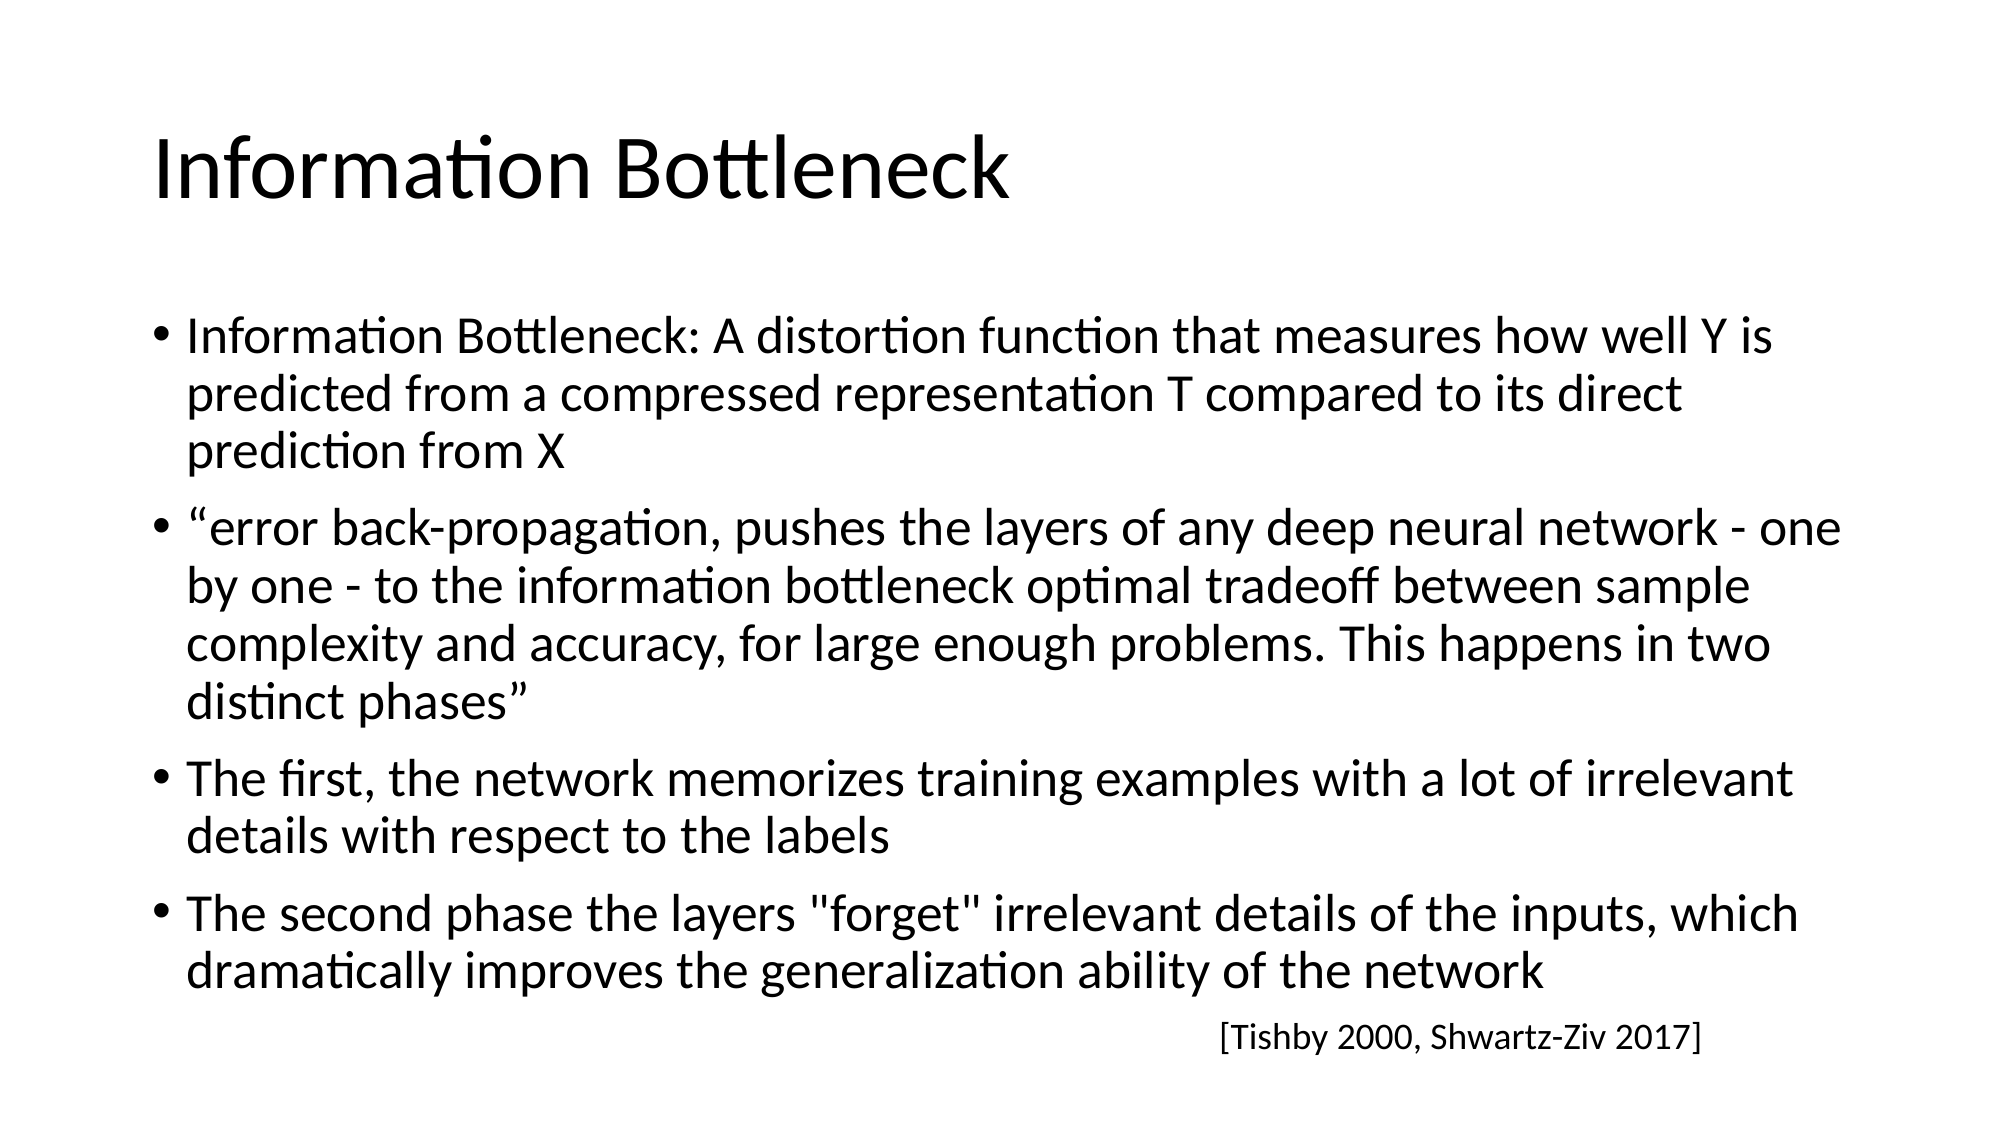

# Information Bottleneck
Information Bottleneck: A distortion function that measures how well Y is predicted from a compressed representation T compared to its direct prediction from X
“error back-propagation, pushes the layers of any deep neural network - one by one - to the information bottleneck optimal tradeoff between sample complexity and accuracy, for large enough problems. This happens in two distinct phases”
The first, the network memorizes training examples with a lot of irrelevant details with respect to the labels
The second phase the layers "forget" irrelevant details of the inputs, which dramatically improves the generalization ability of the network
[Tishby 2000, Shwartz-Ziv 2017]